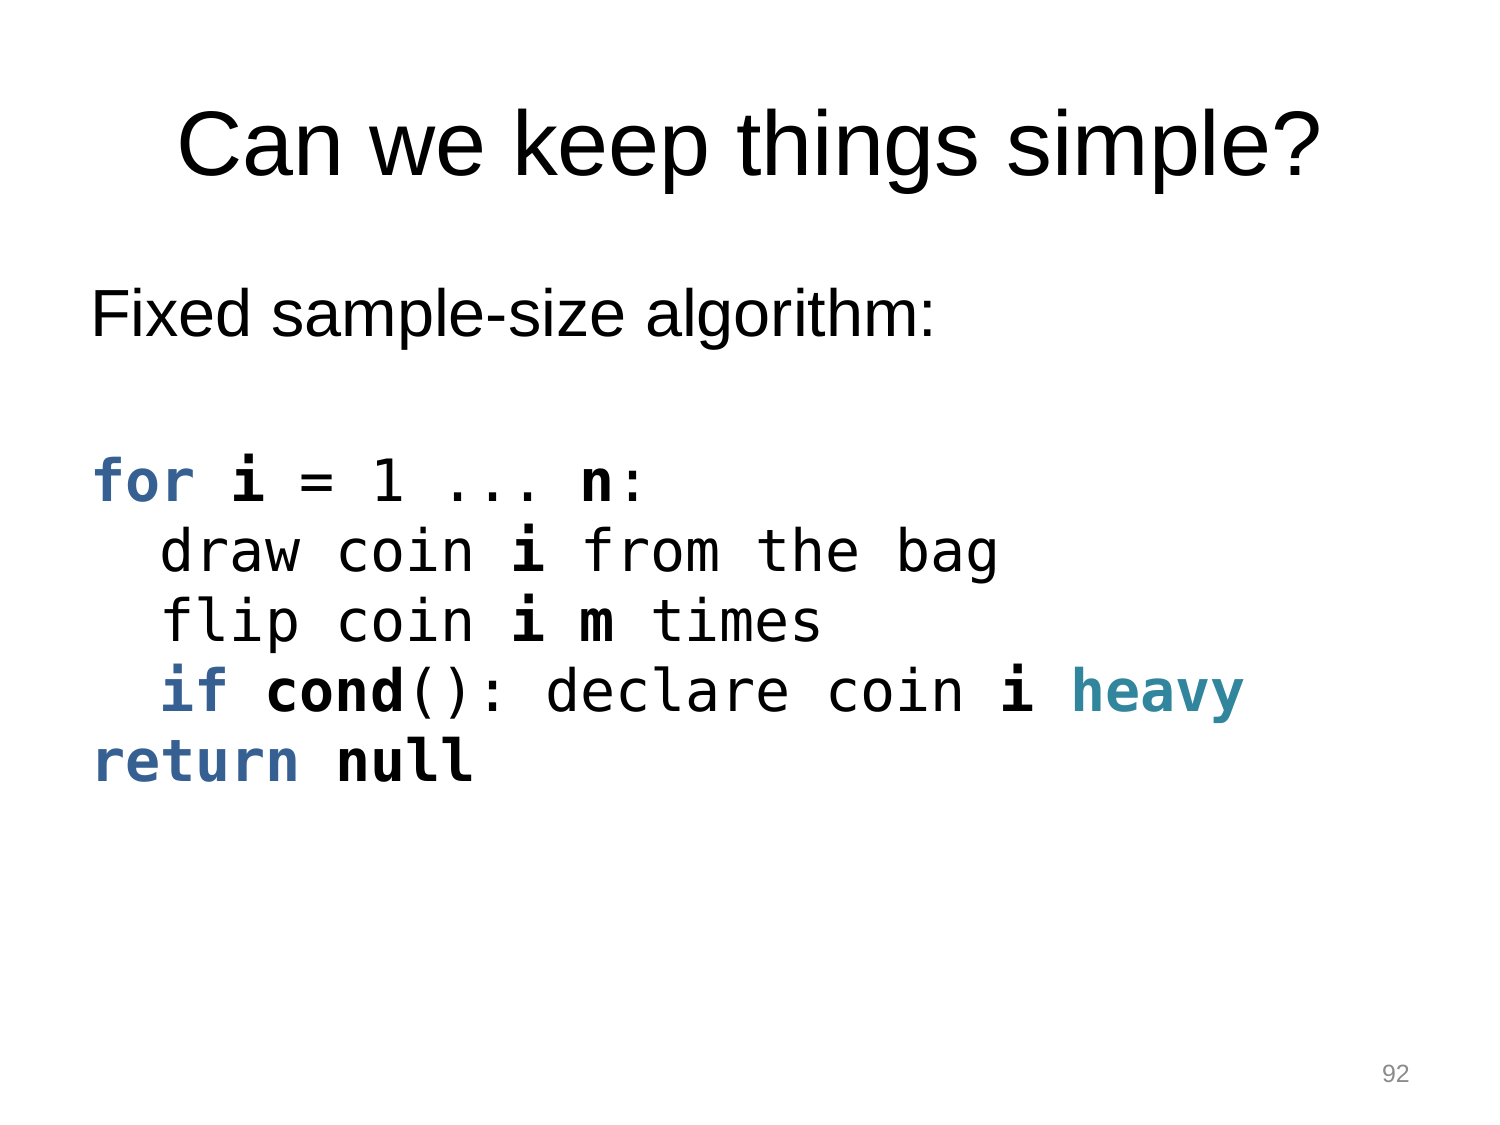

# Can we keep things simple?
Fixed sample-size algorithm:

for i = 1 ... n:
  draw coin i from the bag
  flip coin i m times
  if cond(): declare coin i heavy
return null

92